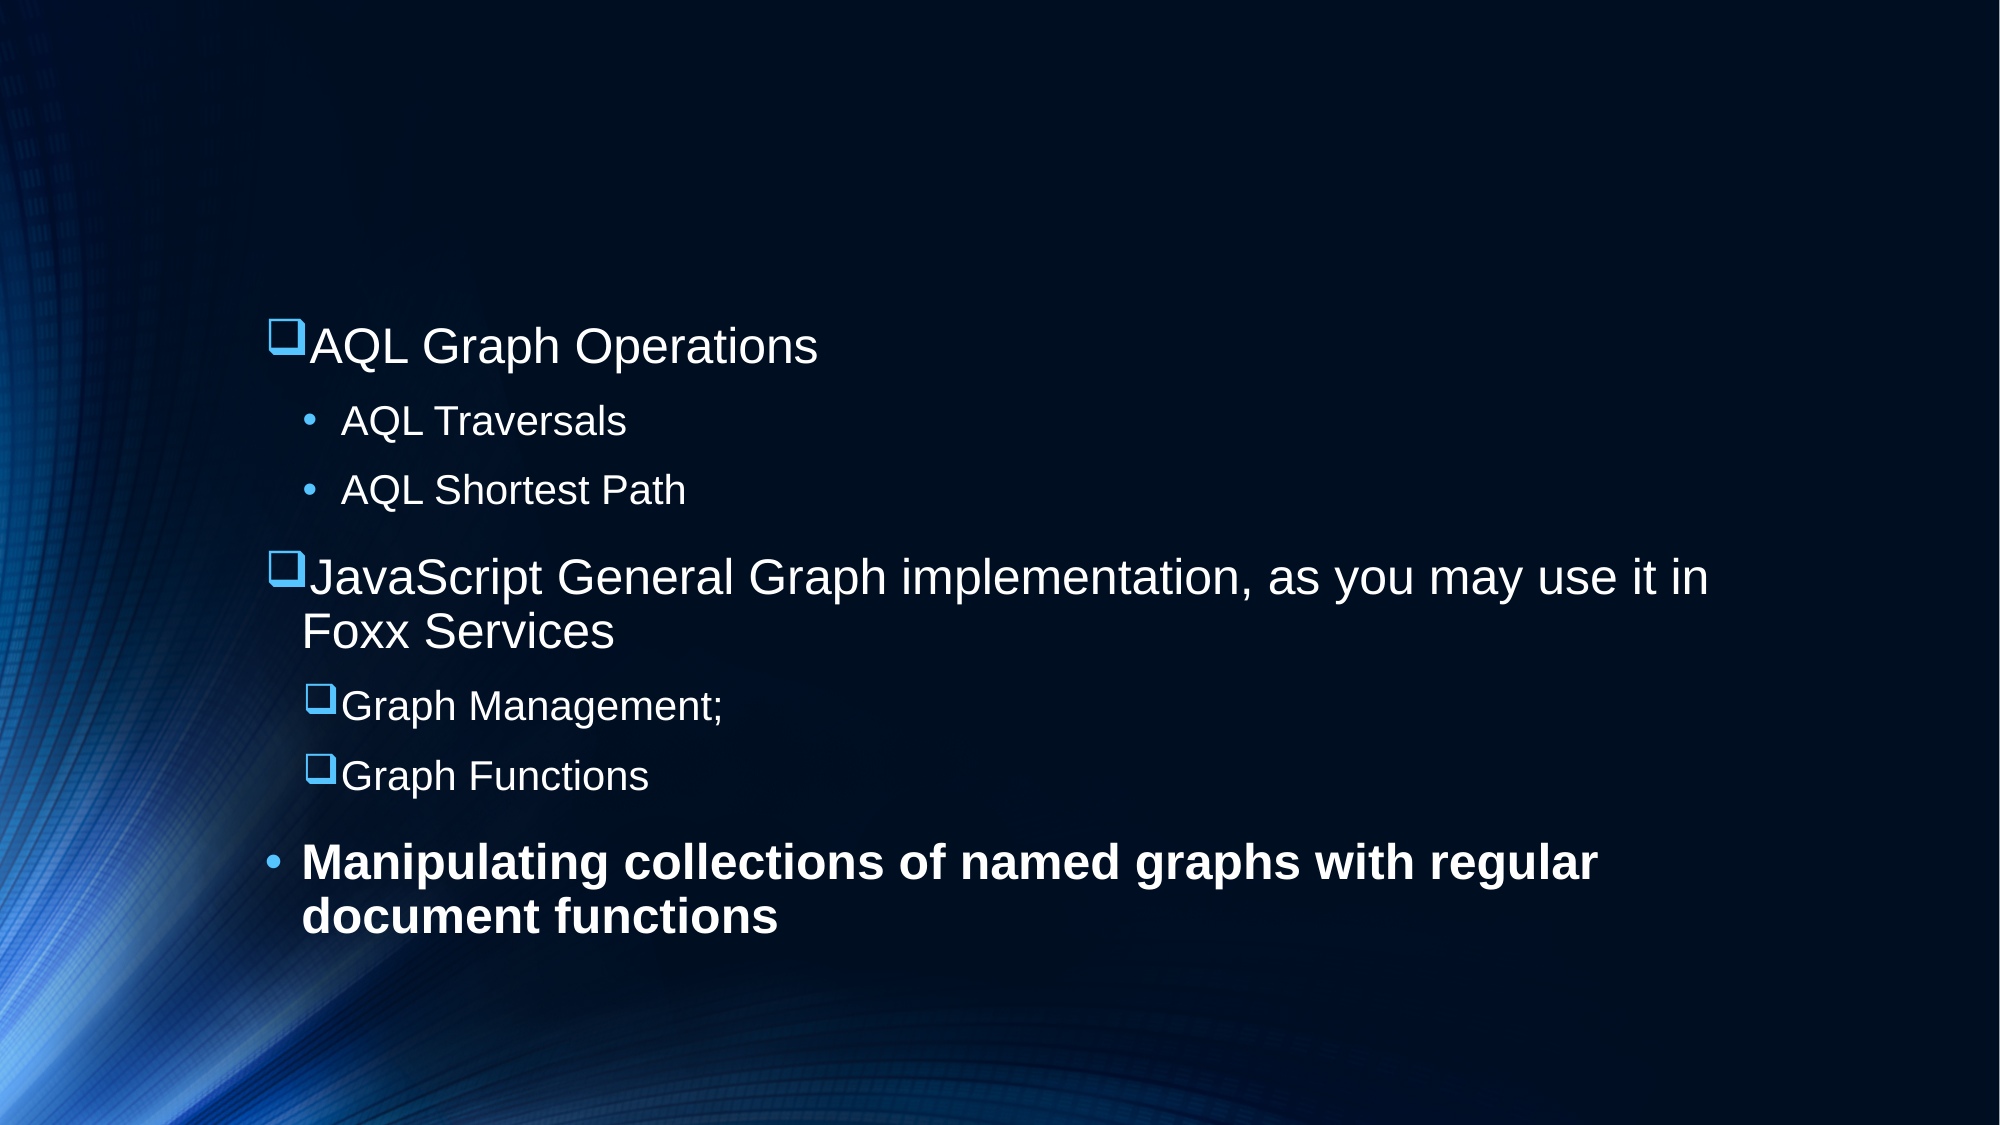

#
AQL Graph Operations
AQL Traversals
AQL Shortest Path
JavaScript General Graph implementation, as you may use it in Foxx Services
Graph Management;
Graph Functions
Manipulating collections of named graphs with regular document functions